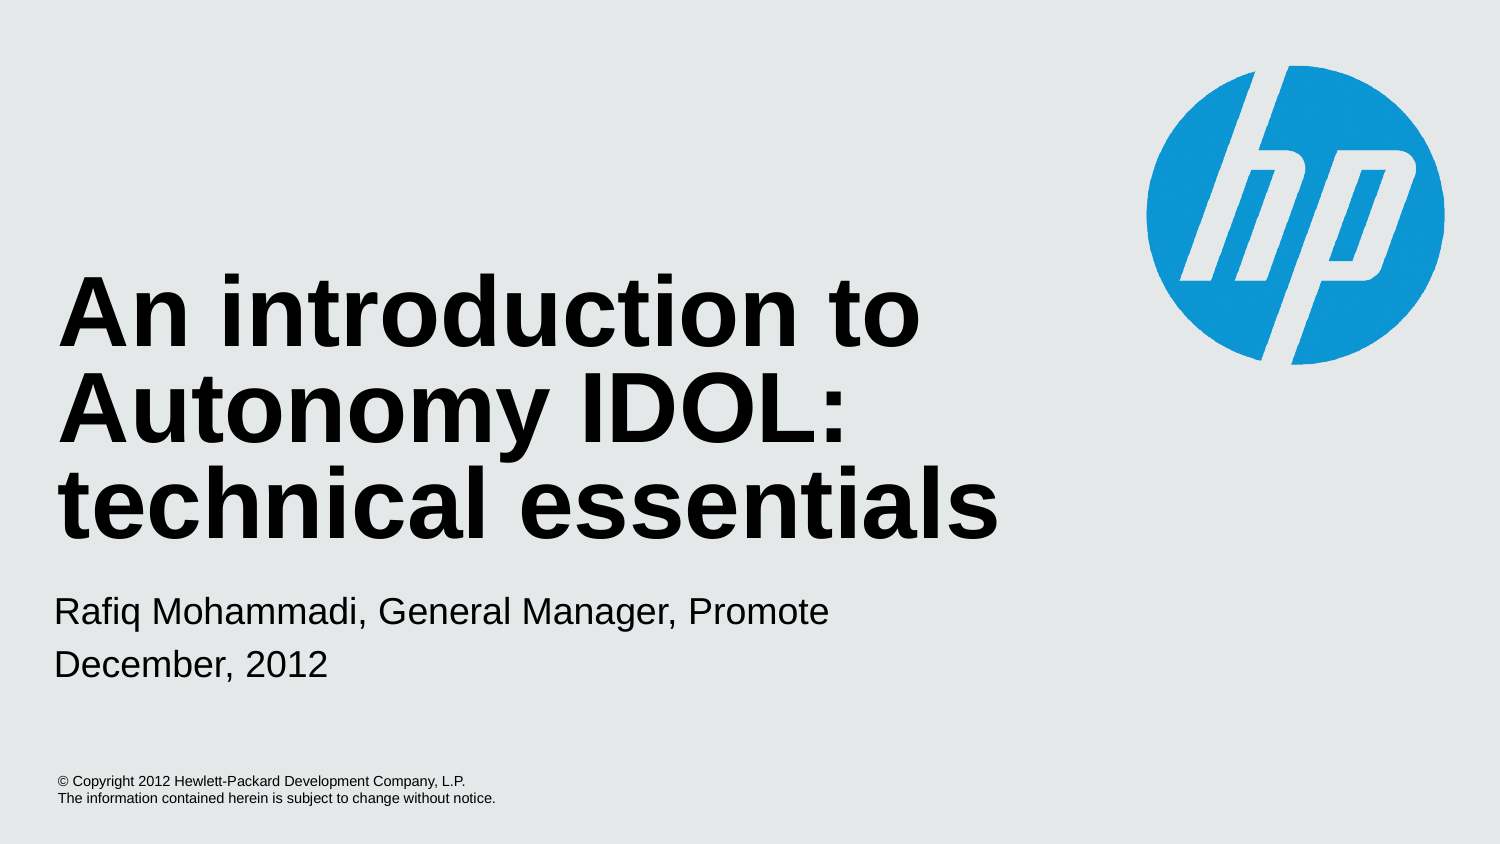

# An introduction to Autonomy IDOL: technical essentials
Rafiq Mohammadi, General Manager, Promote
December, 2012